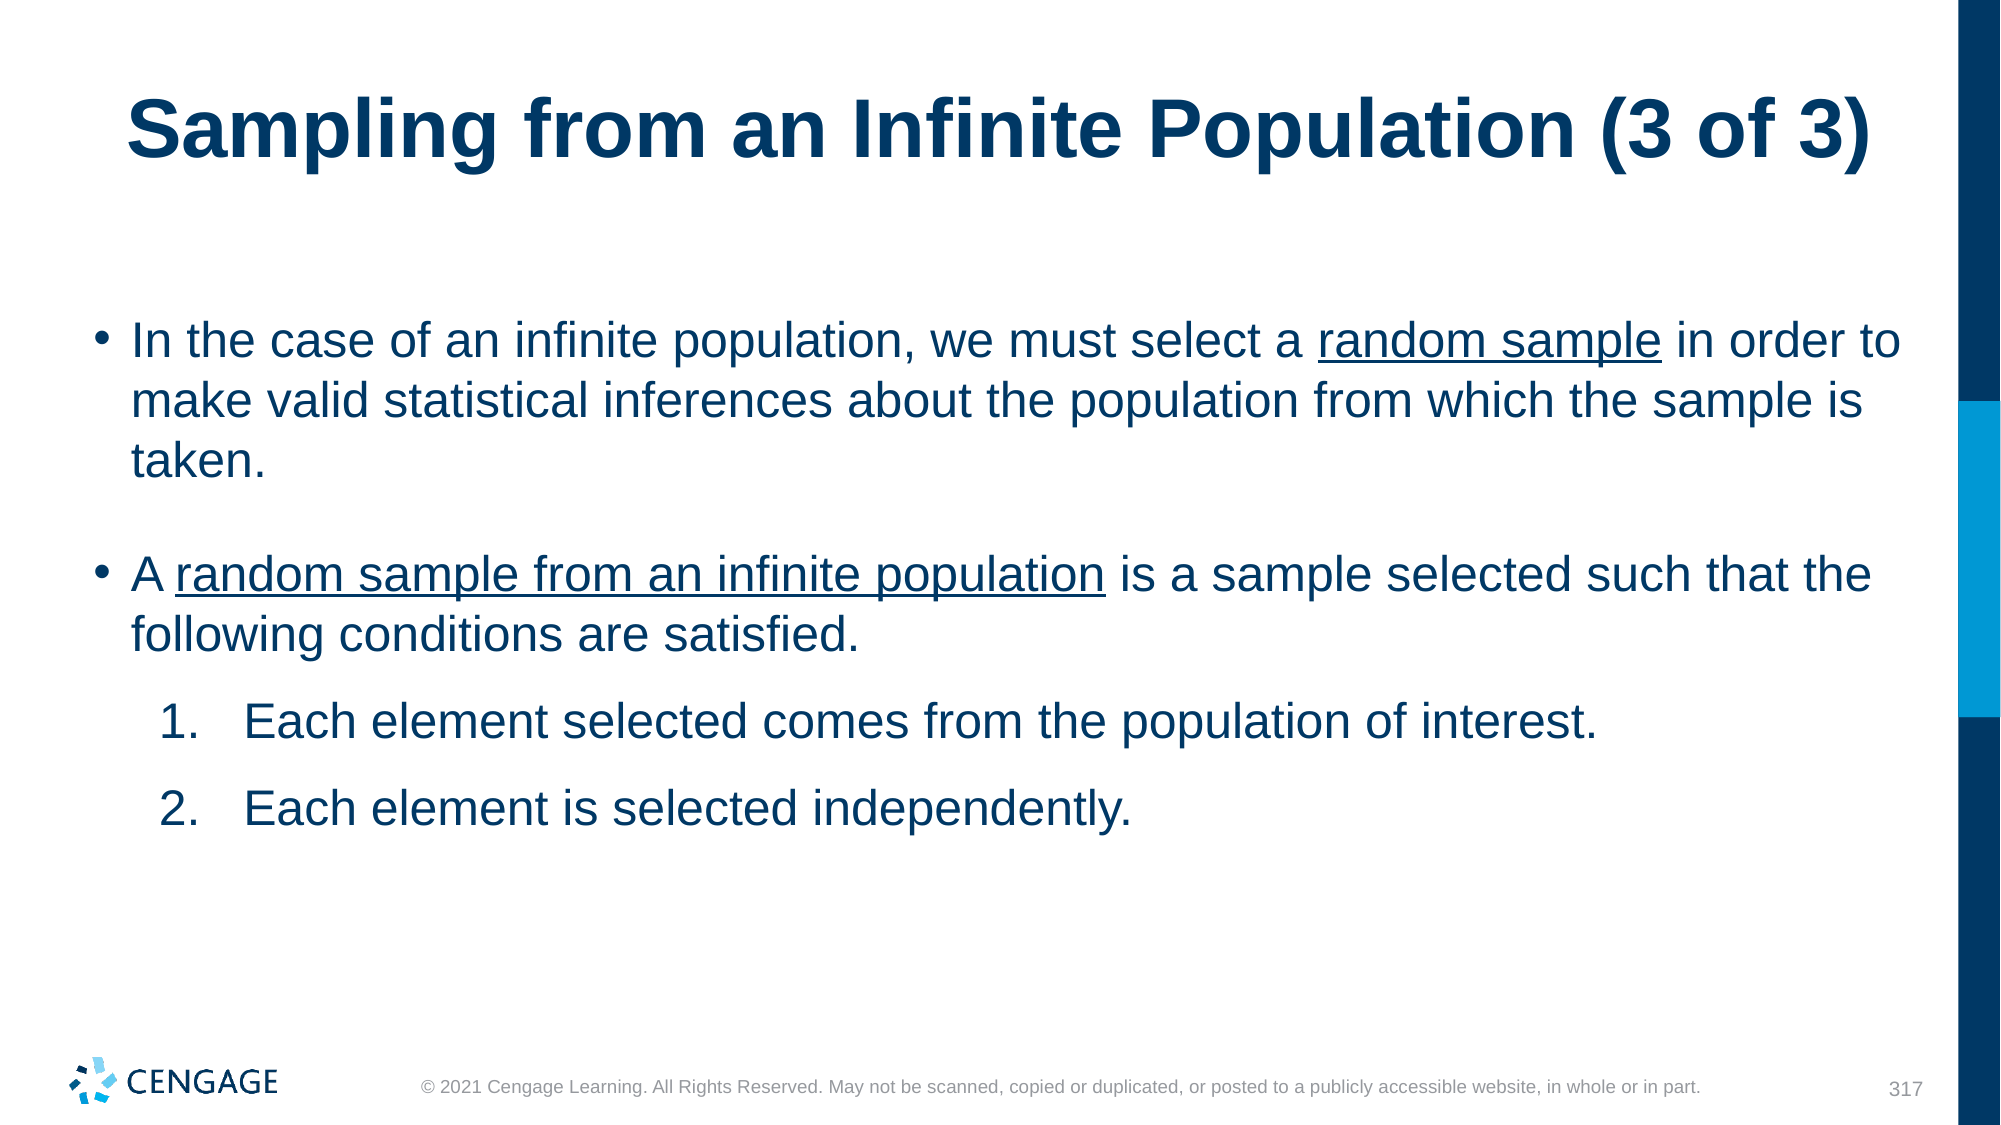

# Sampling from an Infinite Population (3 of 3)
In the case of an infinite population, we must select a random sample in order to make valid statistical inferences about the population from which the sample is taken.
A random sample from an infinite population is a sample selected such that the following conditions are satisfied.
Each element selected comes from the population of interest.
Each element is selected independently.